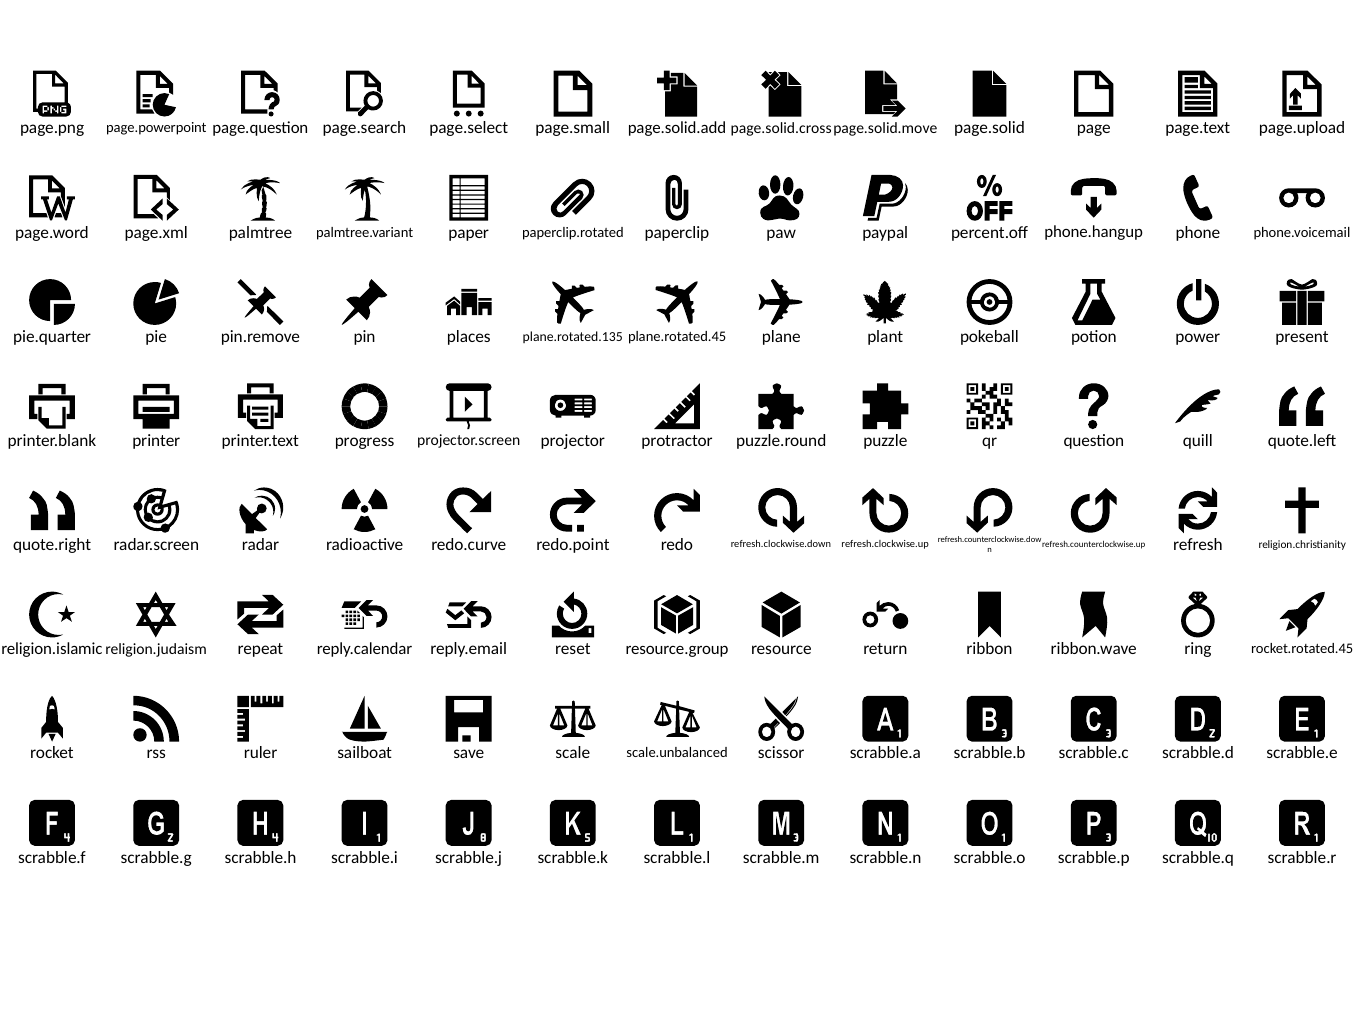

page.png
page.powerpoint
page.question
page.search
page.select
page.small
page.solid.add
page.solid.cross
page.solid.move
page.solid
page
page.text
page.upload

page.word
page.xml
palmtree
palmtree.variant
paper
paperclip.rotated
paperclip
paw
paypal
percent.off
phone.hangup
phone
phone.voicemail

pie.quarter
pie
pin.remove
pin
places
plane.rotated.135
plane.rotated.45
plane
plant
pokeball
potion
power
present

printer.blank
printer
printer.text
progress
projector.screen
projector
protractor
puzzle.round
puzzle
qr
question
quill
quote.left

quote.right
radar.screen
radar
radioactive
redo.curve
redo.point
redo
refresh.clockwise.down
refresh.clockwise.up
refresh.counterclockwise.down
refresh.counterclockwise.up
refresh
religion.christianity

religion.islamic
religion.judaism
repeat
reply.calendar
reply.email
reset
resource.group
resource
return
ribbon
ribbon.wave
ring
rocket.rotated.45

rocket
rss
ruler
sailboat
save
scale
scale.unbalanced
scissor
scrabble.a
scrabble.b
scrabble.c
scrabble.d
scrabble.e

scrabble.f
scrabble.g
scrabble.h
scrabble.i
scrabble.j
scrabble.k
scrabble.l
scrabble.m
scrabble.n
scrabble.o
scrabble.p
scrabble.q
scrabble.r